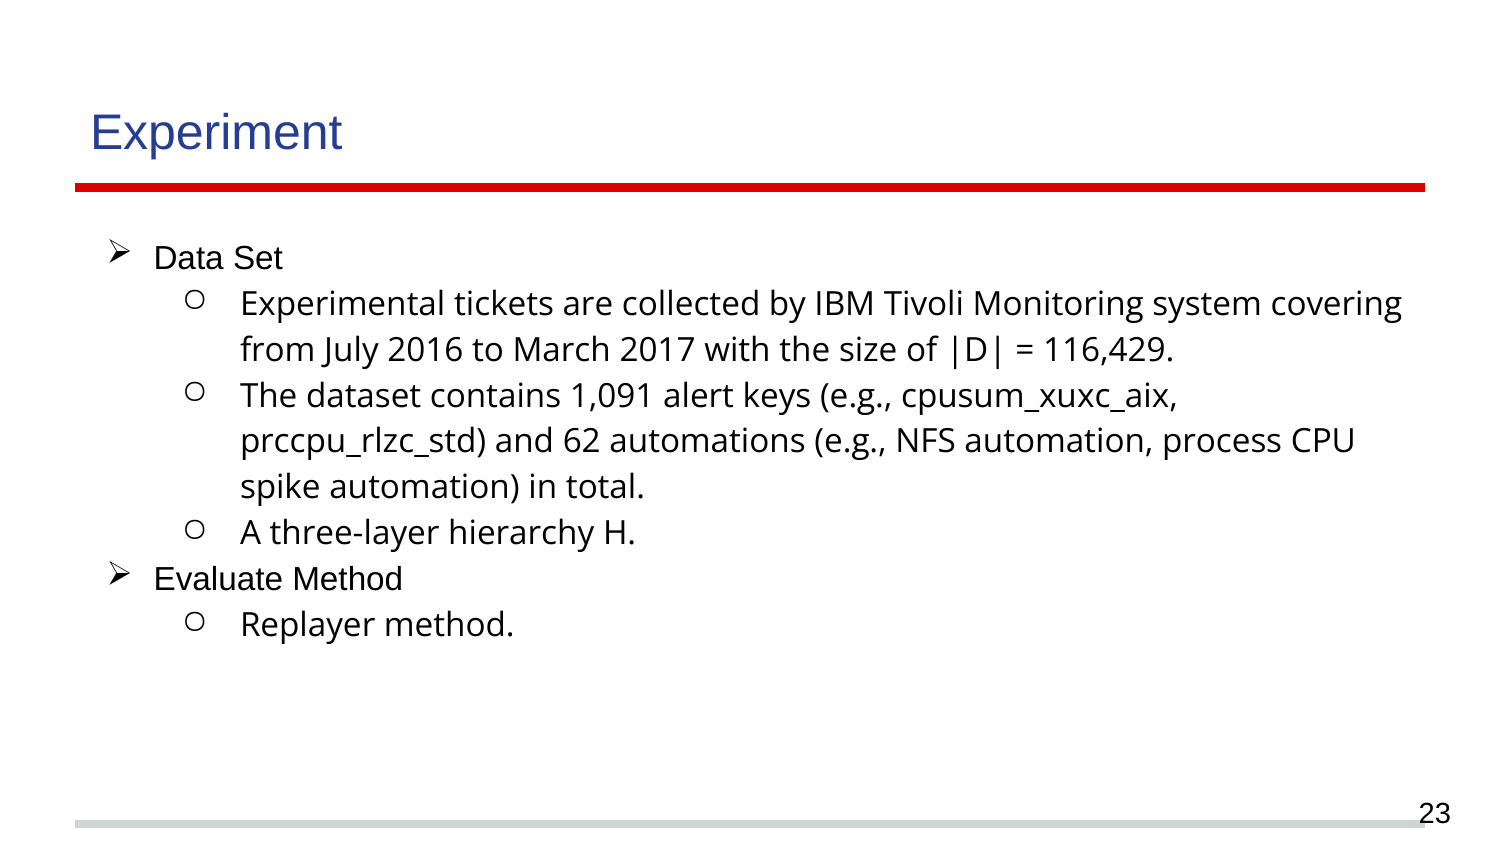

# Experiment
Data Set
Experimental tickets are collected by IBM Tivoli Monitoring system covering from July 2016 to March 2017 with the size of |D| = 116,429.
The dataset contains 1,091 alert keys (e.g., cpusum_xuxc_aix, prccpu_rlzc_std) and 62 automations (e.g., NFS automation, process CPU spike automation) in total.
A three-layer hierarchy H.
Evaluate Method
Replayer method.
23